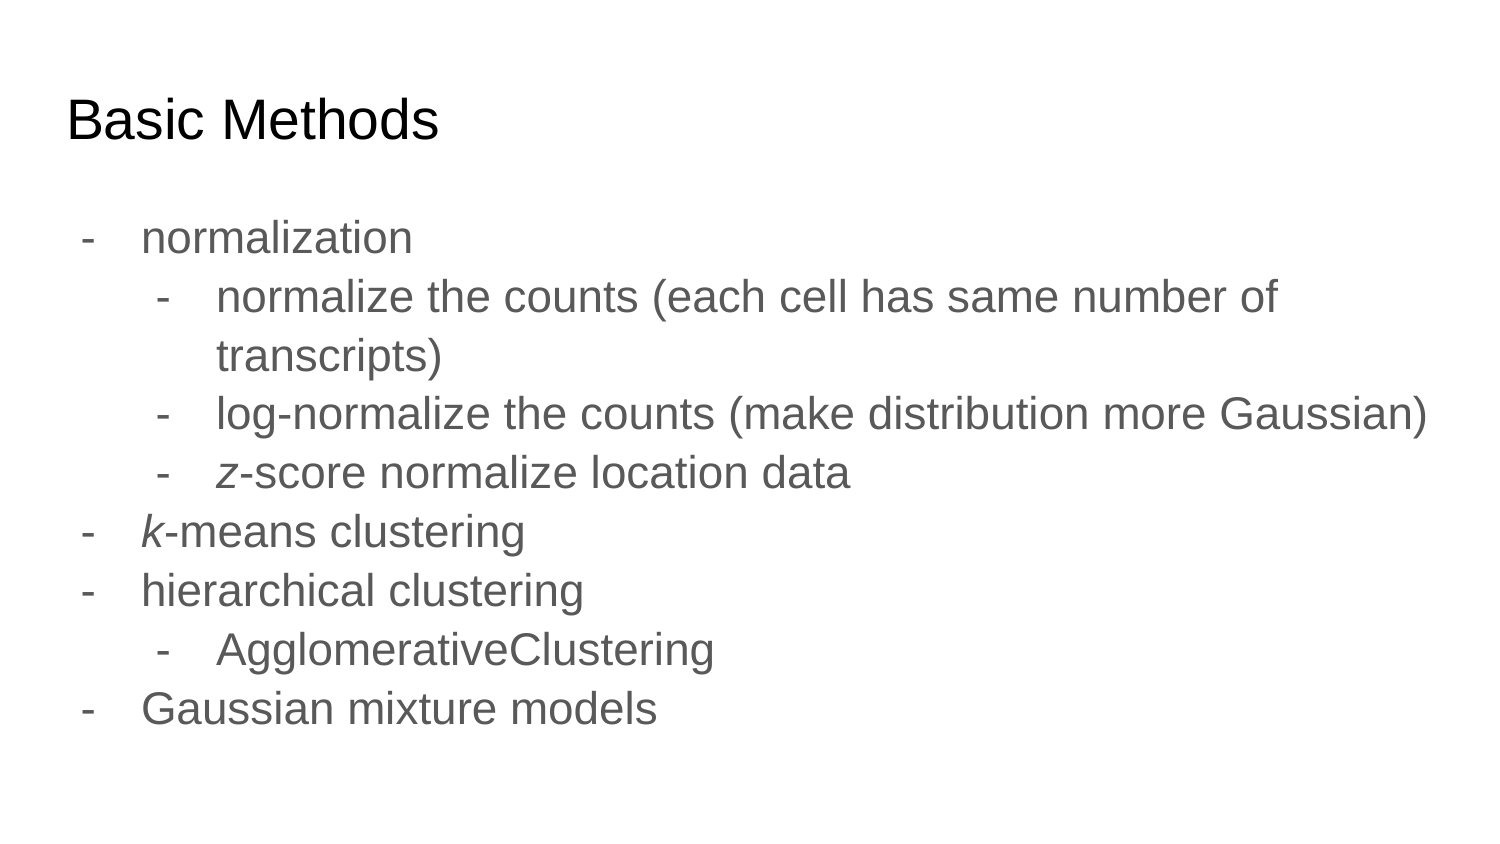

# Basic Methods
normalization
normalize the counts (each cell has same number of transcripts)
log-normalize the counts (make distribution more Gaussian)
z-score normalize location data
k-means clustering
hierarchical clustering
AgglomerativeClustering
Gaussian mixture models